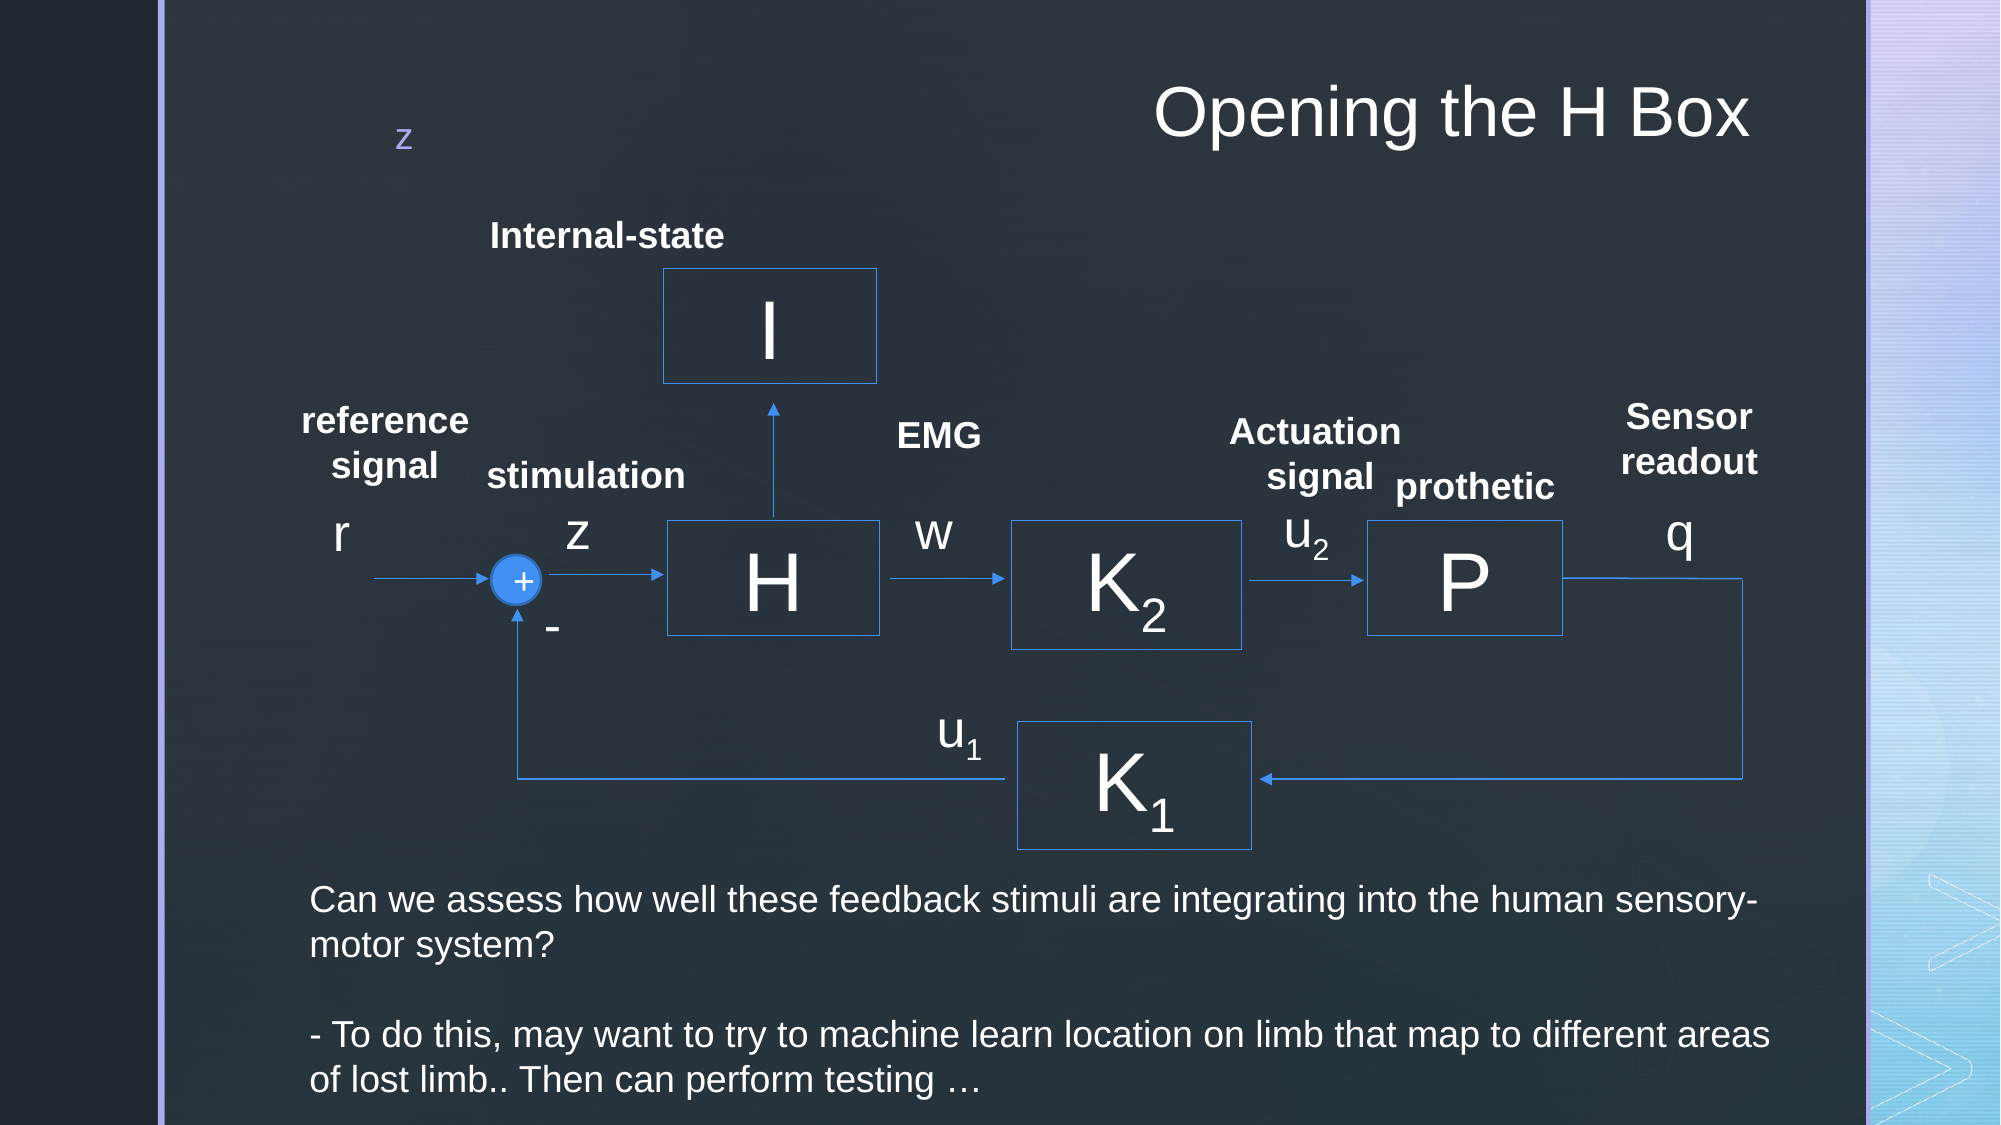

# Opening the H Box
Internal-state
I
Sensor
readout
reference
signal
Actuation
signal
EMG
stimulation
prothetic
u2
z
w
q
r
H
K2
P
+
-
u1
K1
Can we assess how well these feedback stimuli are integrating into the human sensory-motor system?

- To do this, may want to try to machine learn location on limb that map to different areas of lost limb.. Then can perform testing …